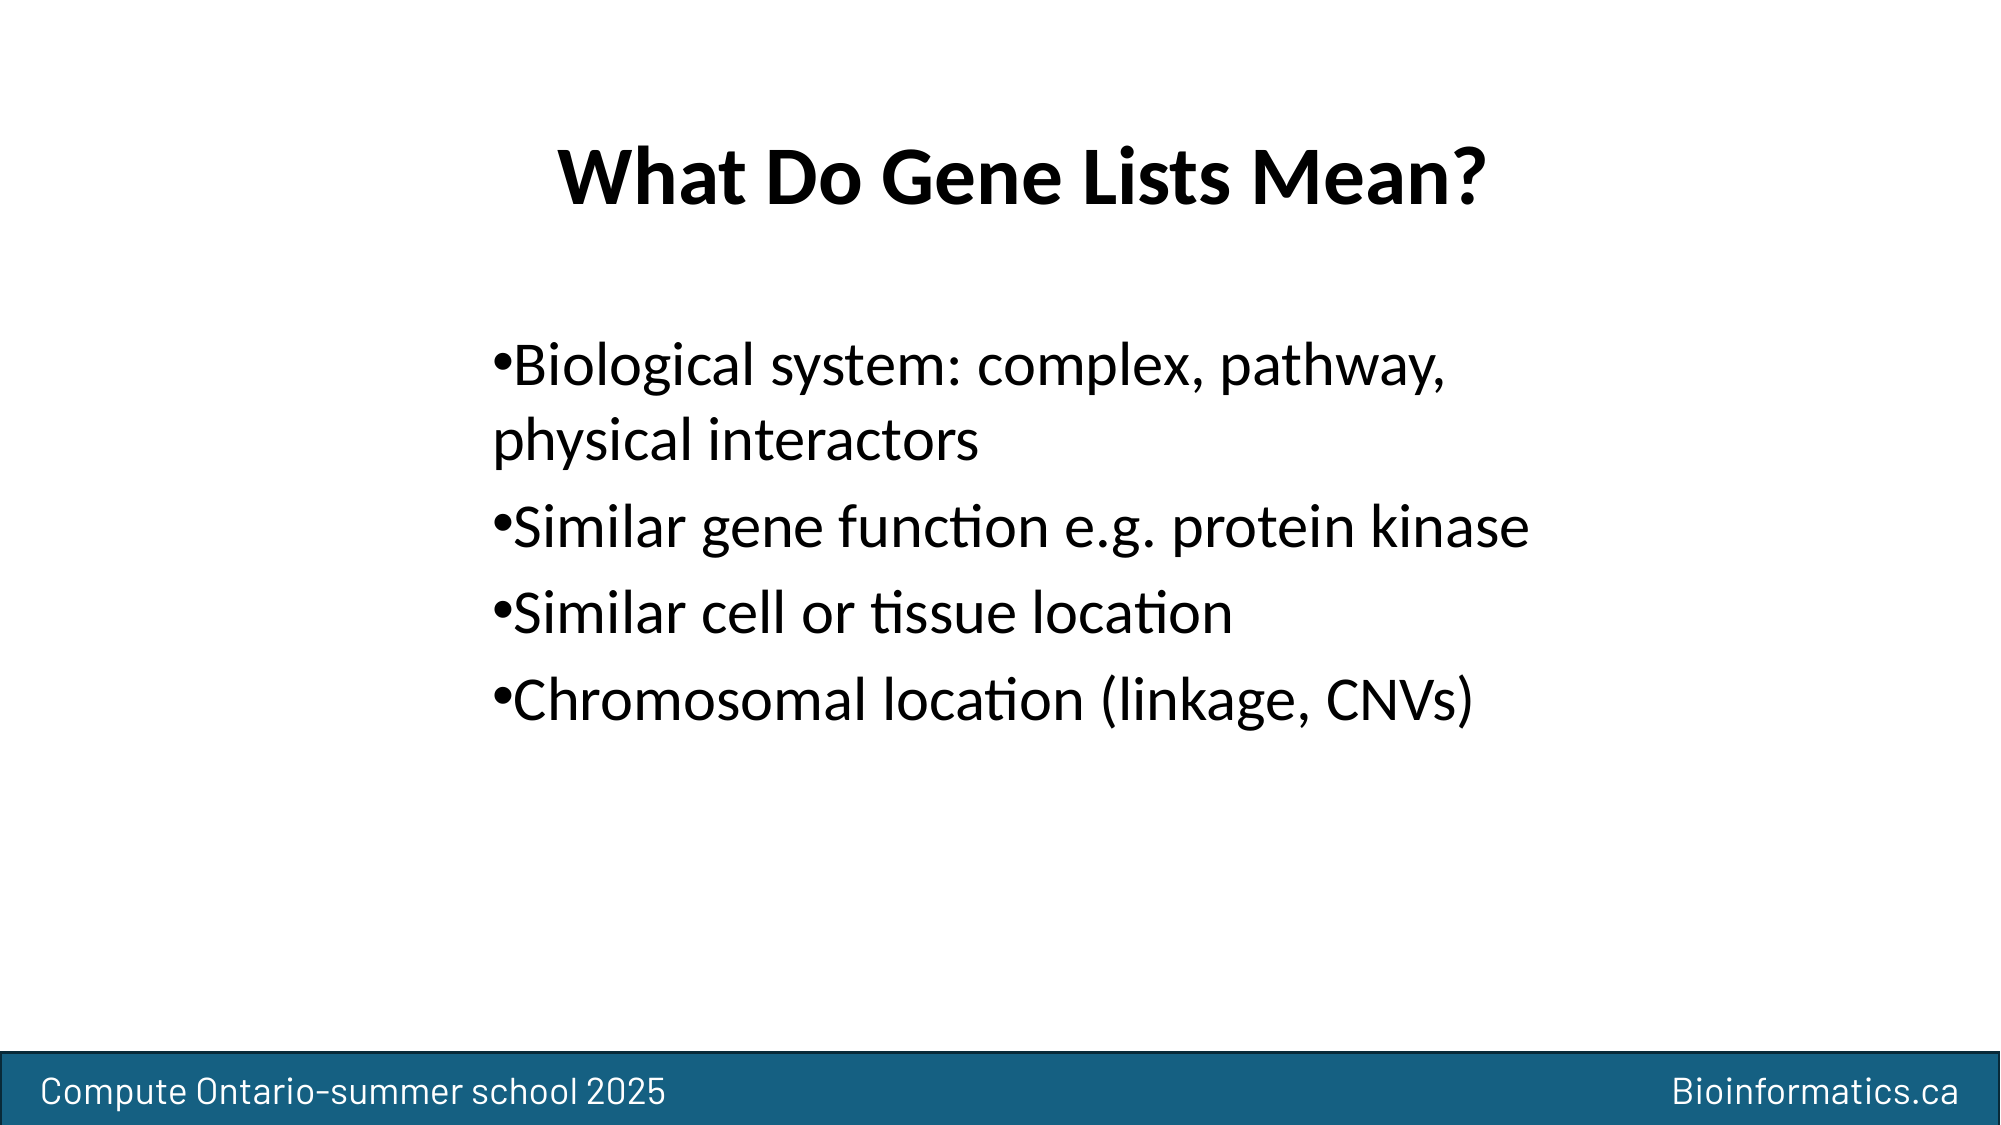

What Do Gene Lists Mean?
Biological system: complex, pathway, physical interactors
Similar gene function e.g. protein kinase
Similar cell or tissue location
Chromosomal location (linkage, CNVs)
Compute Ontario-summer school 2025                                                                                                                                      Bioinformatics.ca